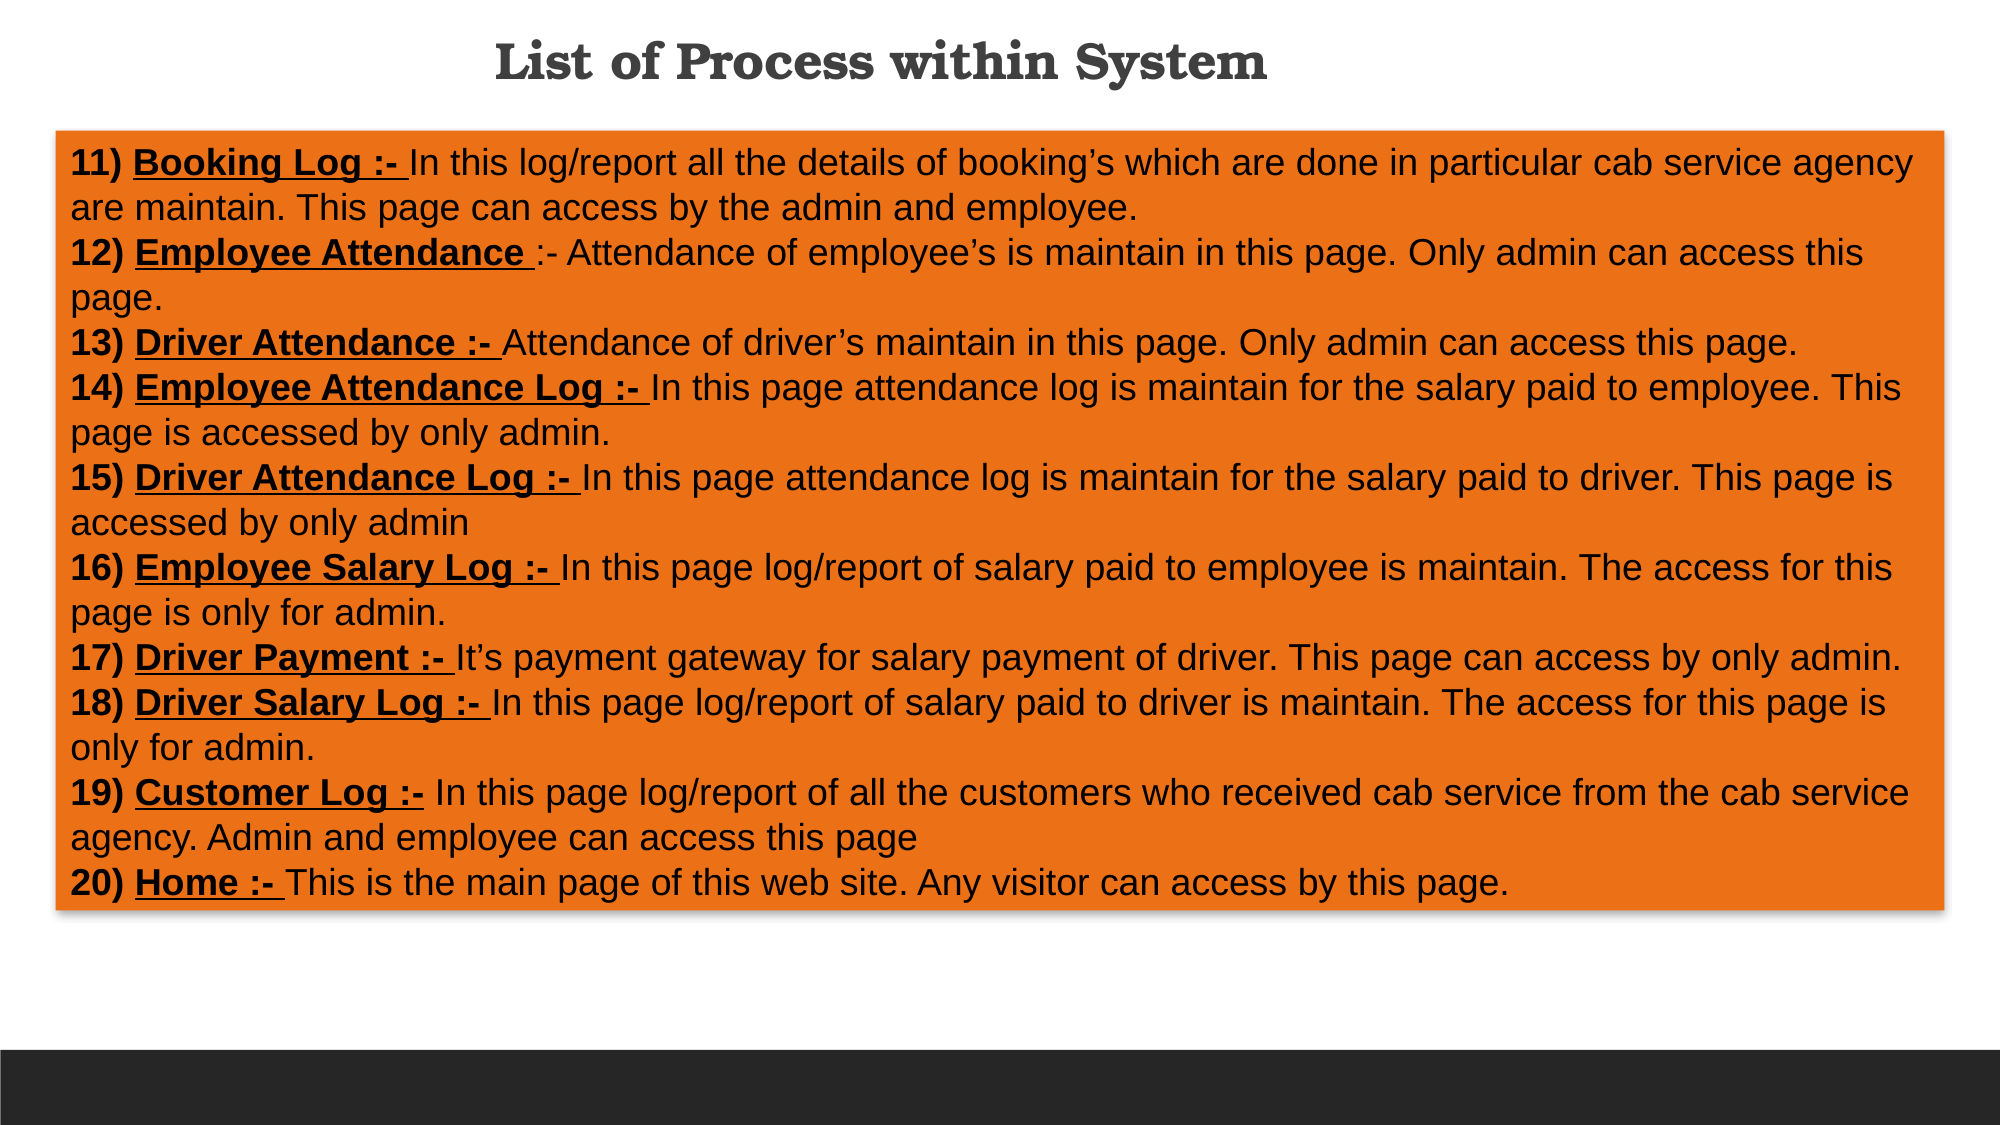

List of Process within System
11) Booking Log :- In this log/report all the details of booking’s which are done in particular cab service agency are maintain. This page can access by the admin and employee.
12) Employee Attendance :- Attendance of employee’s is maintain in this page. Only admin can access this page.
13) Driver Attendance :- Attendance of driver’s maintain in this page. Only admin can access this page.
14) Employee Attendance Log :- In this page attendance log is maintain for the salary paid to employee. This page is accessed by only admin.
15) Driver Attendance Log :- In this page attendance log is maintain for the salary paid to driver. This page is accessed by only admin
16) Employee Salary Log :- In this page log/report of salary paid to employee is maintain. The access for this page is only for admin.
17) Driver Payment :- It’s payment gateway for salary payment of driver. This page can access by only admin.
18) Driver Salary Log :- In this page log/report of salary paid to driver is maintain. The access for this page is only for admin.
19) Customer Log :- In this page log/report of all the customers who received cab service from the cab service agency. Admin and employee can access this page
20) Home :- This is the main page of this web site. Any visitor can access by this page.